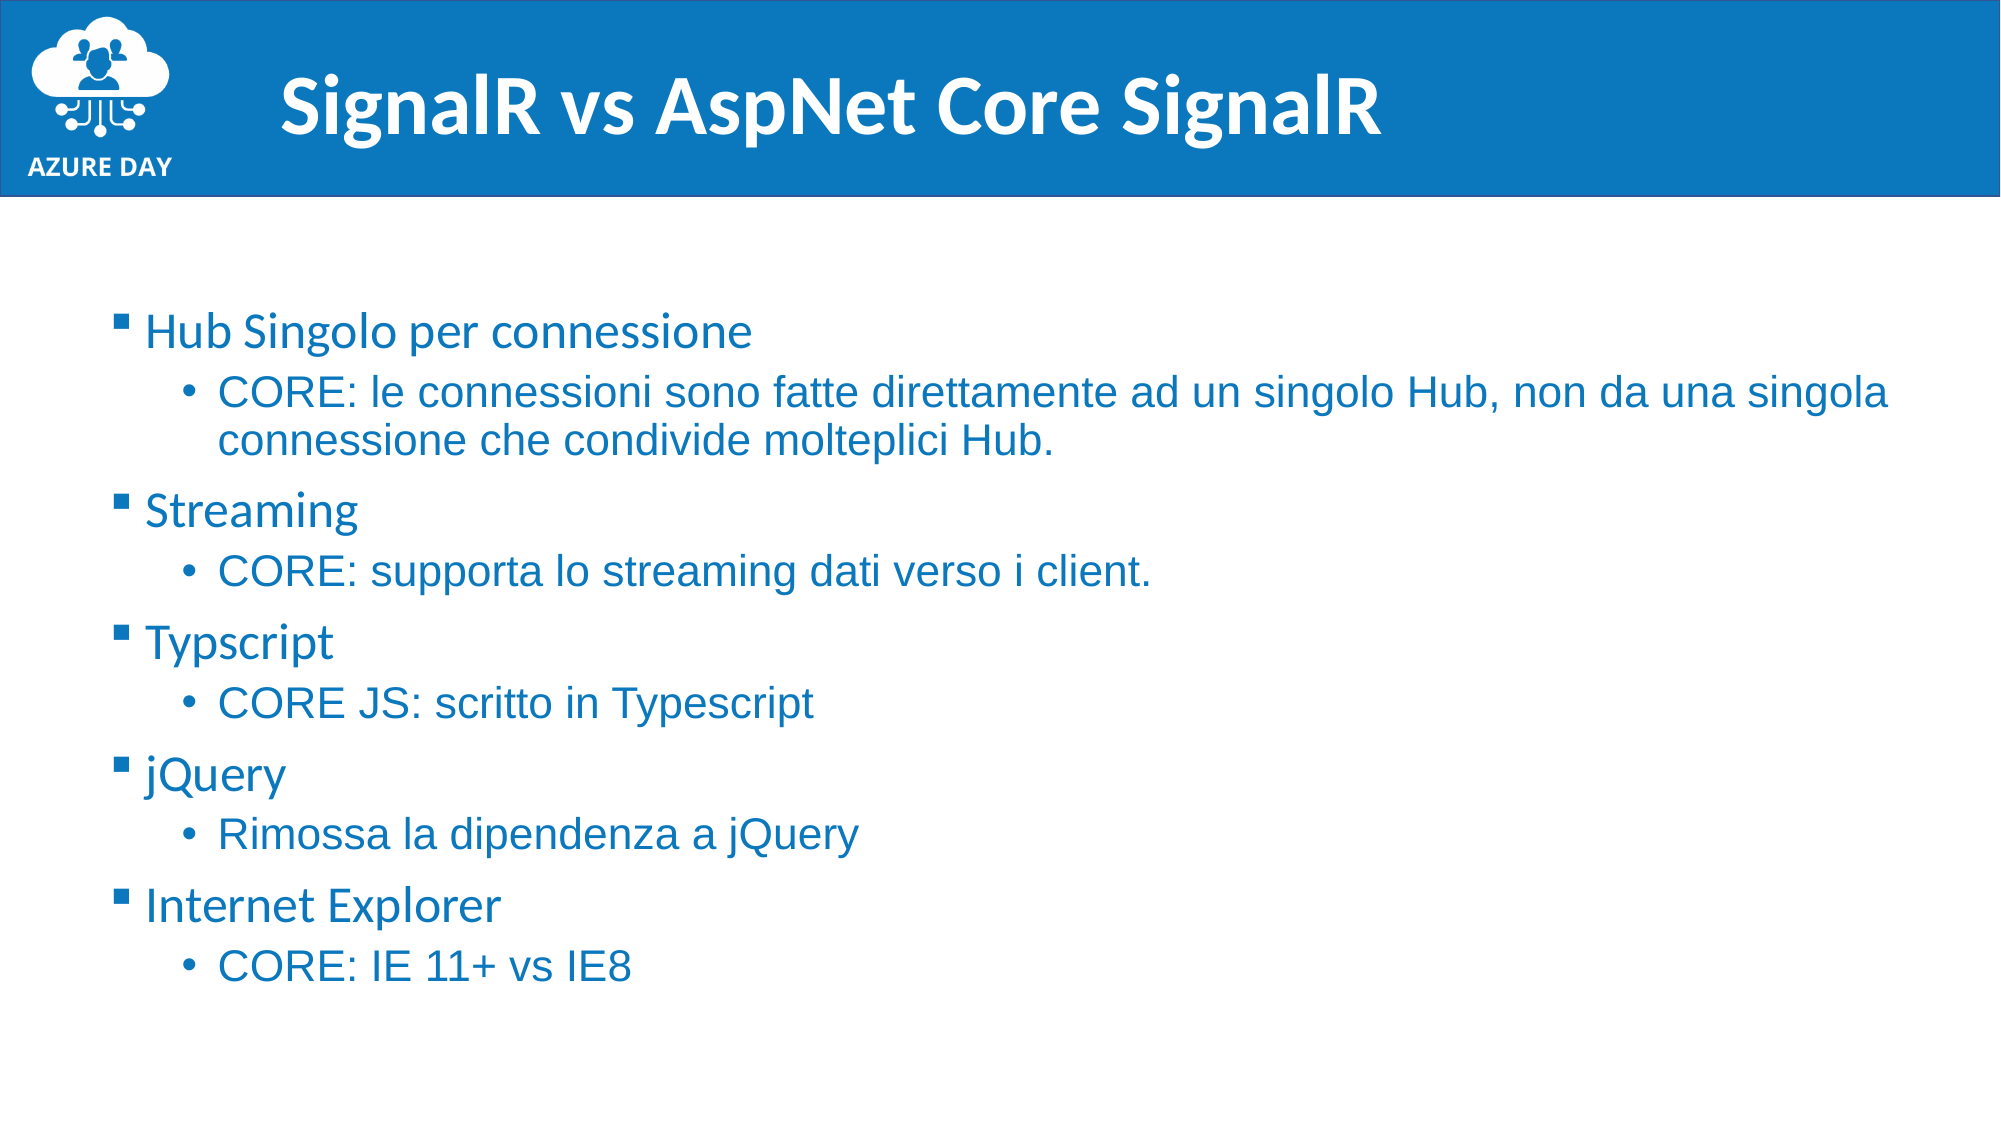

# SignalR vs AspNet Core SignalR

Hub Singolo per connessione
CORE: le connessioni sono fatte direttamente ad un singolo Hub, non da una singola connessione che condivide molteplici Hub.
Streaming
CORE: supporta lo streaming dati verso i client.
Typscript
CORE JS: scritto in Typescript
jQuery
Rimossa la dipendenza a jQuery
Internet Explorer
CORE: IE 11+ vs IE8